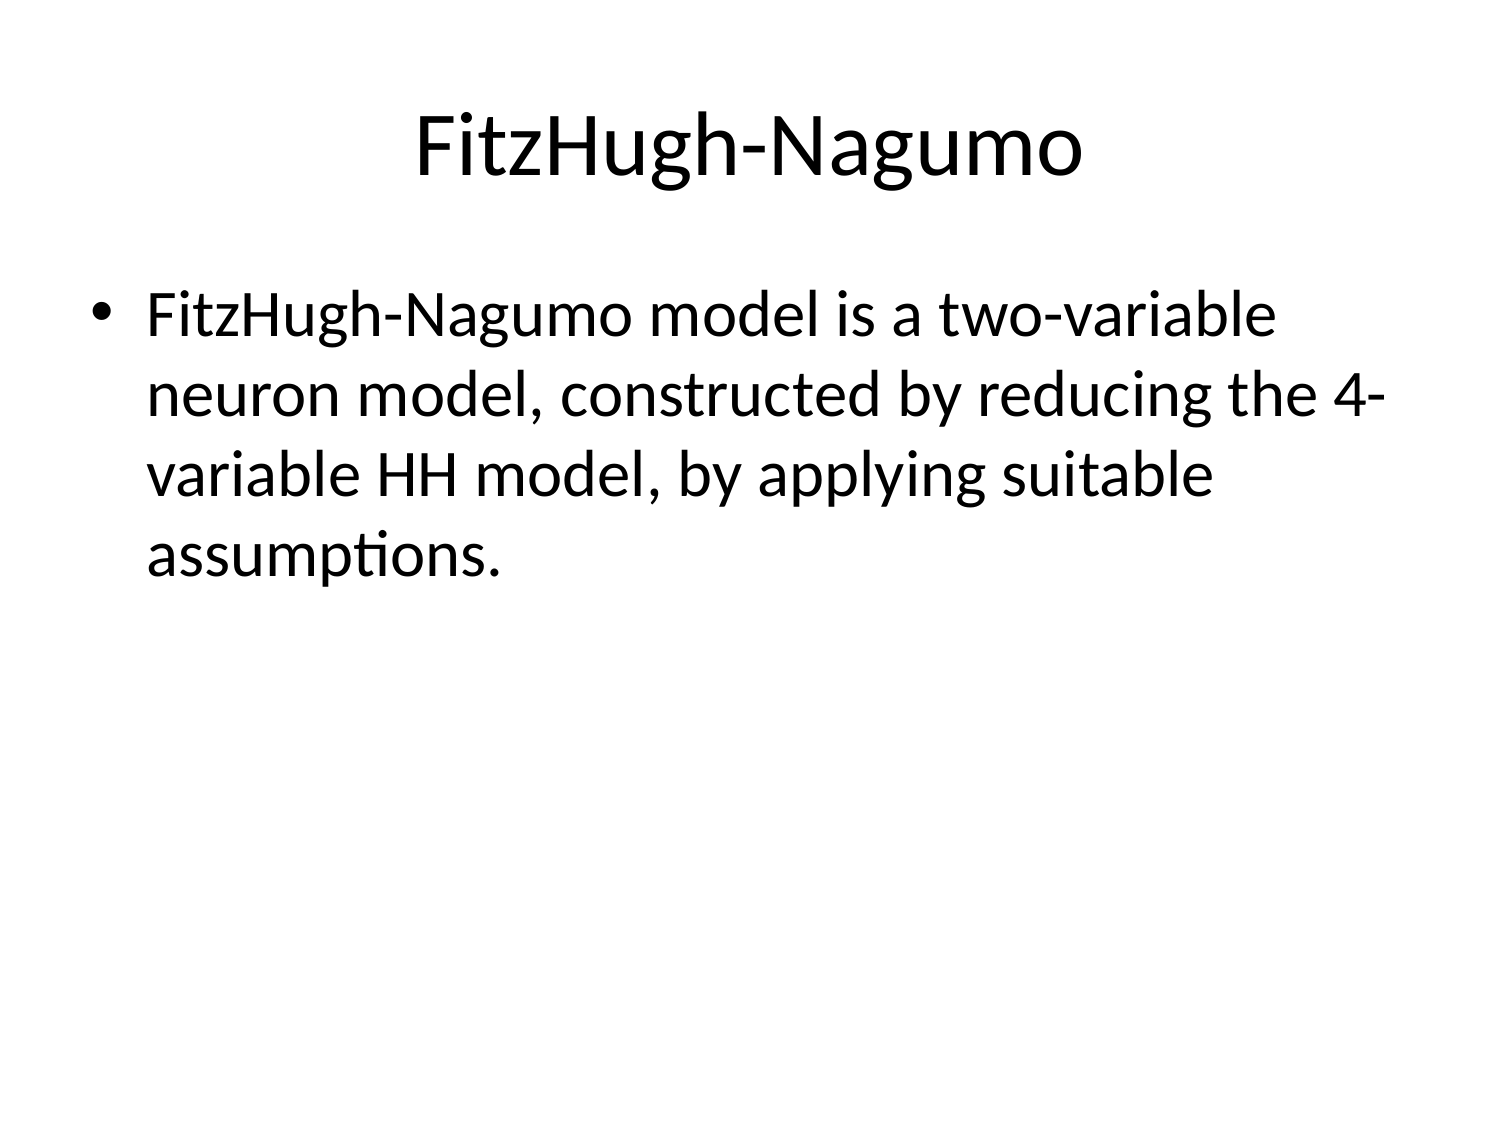

# FitzHugh-Nagumo
FitzHugh-Nagumo model is a two-variable neuron model, constructed by reducing the 4-variable HH model, by applying suitable assumptions.